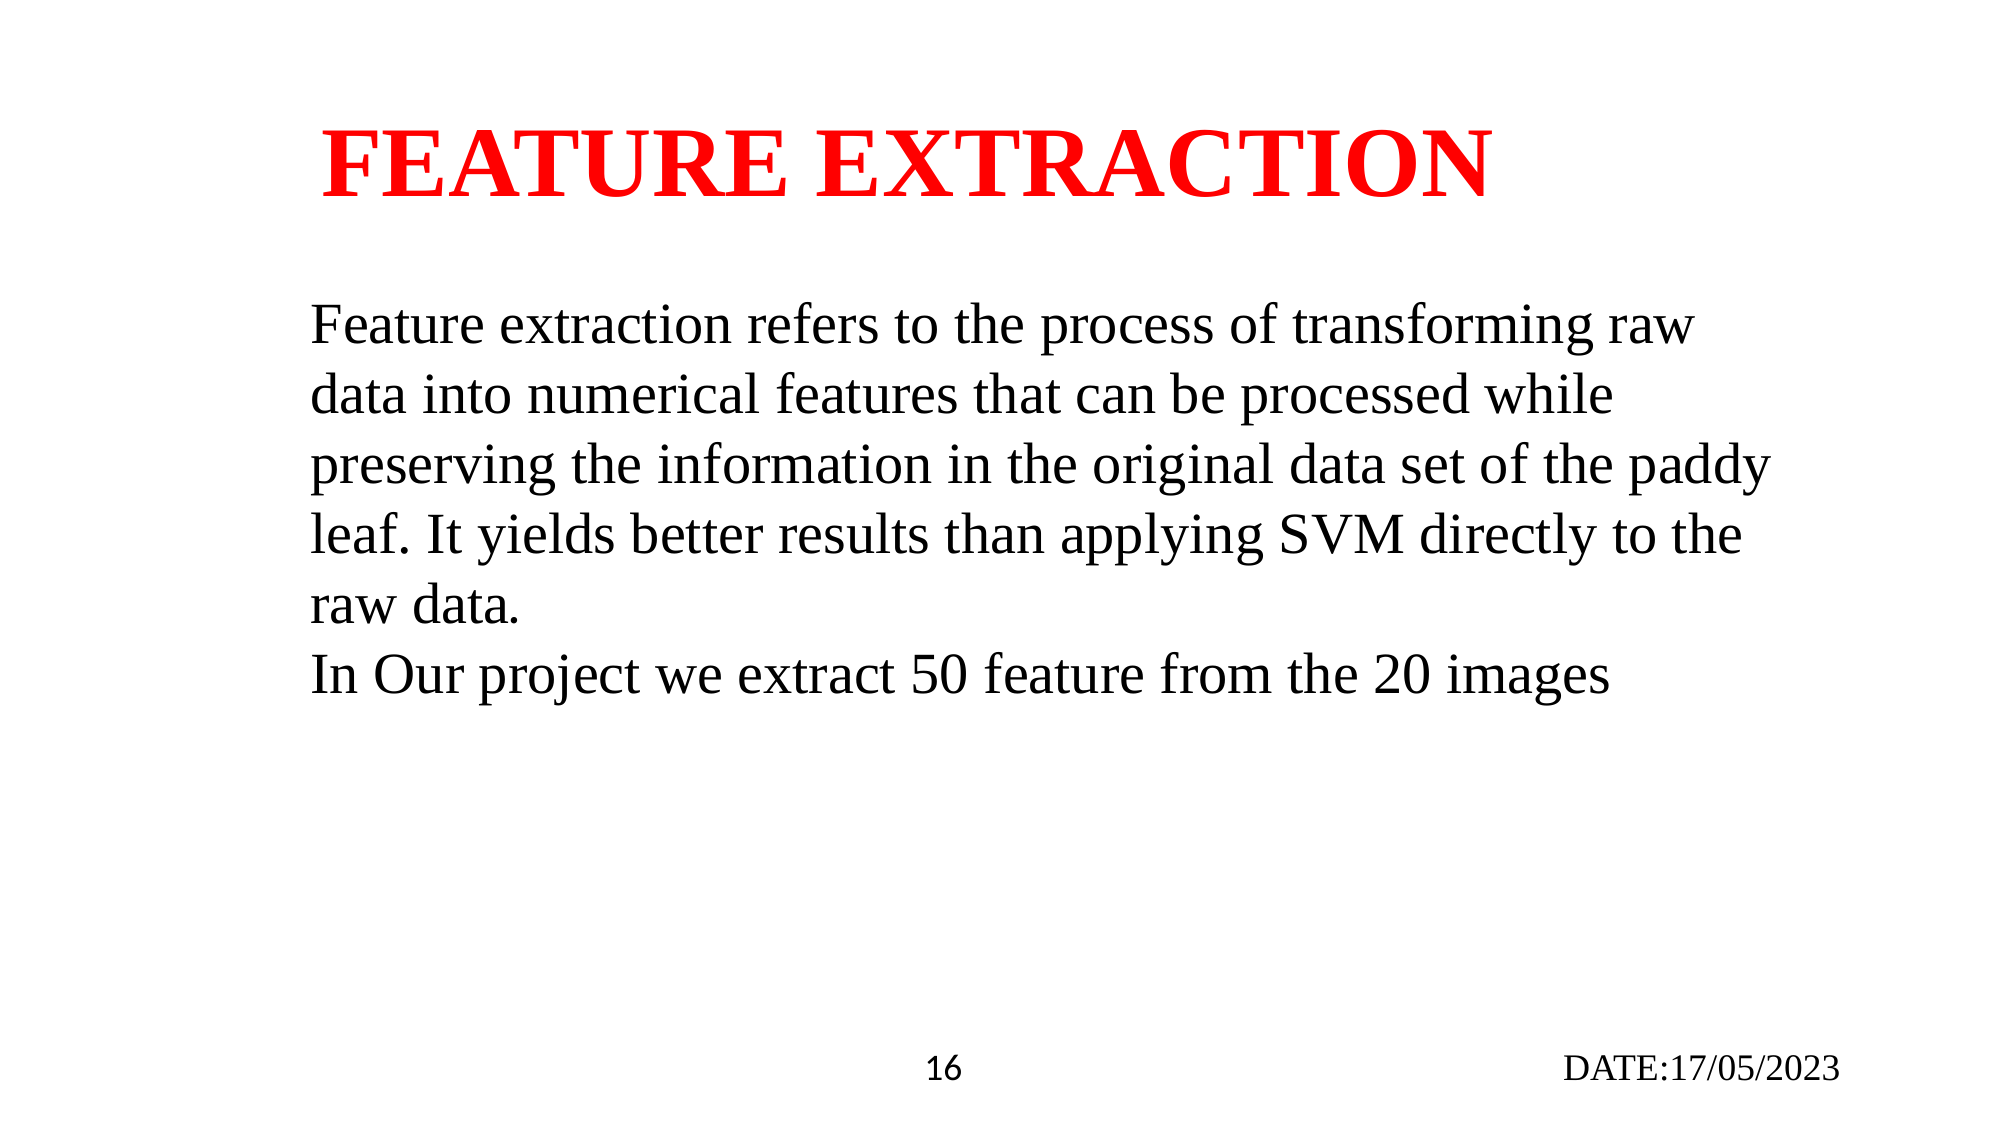

FEATURE EXTRACTION
Feature extraction refers to the process of transforming raw data into numerical features that can be processed while preserving the information in the original data set of the paddy leaf. It yields better results than applying SVM directly to the raw data.
In Our project we extract 50 feature from the 20 images
16
DATE:17/05/2023